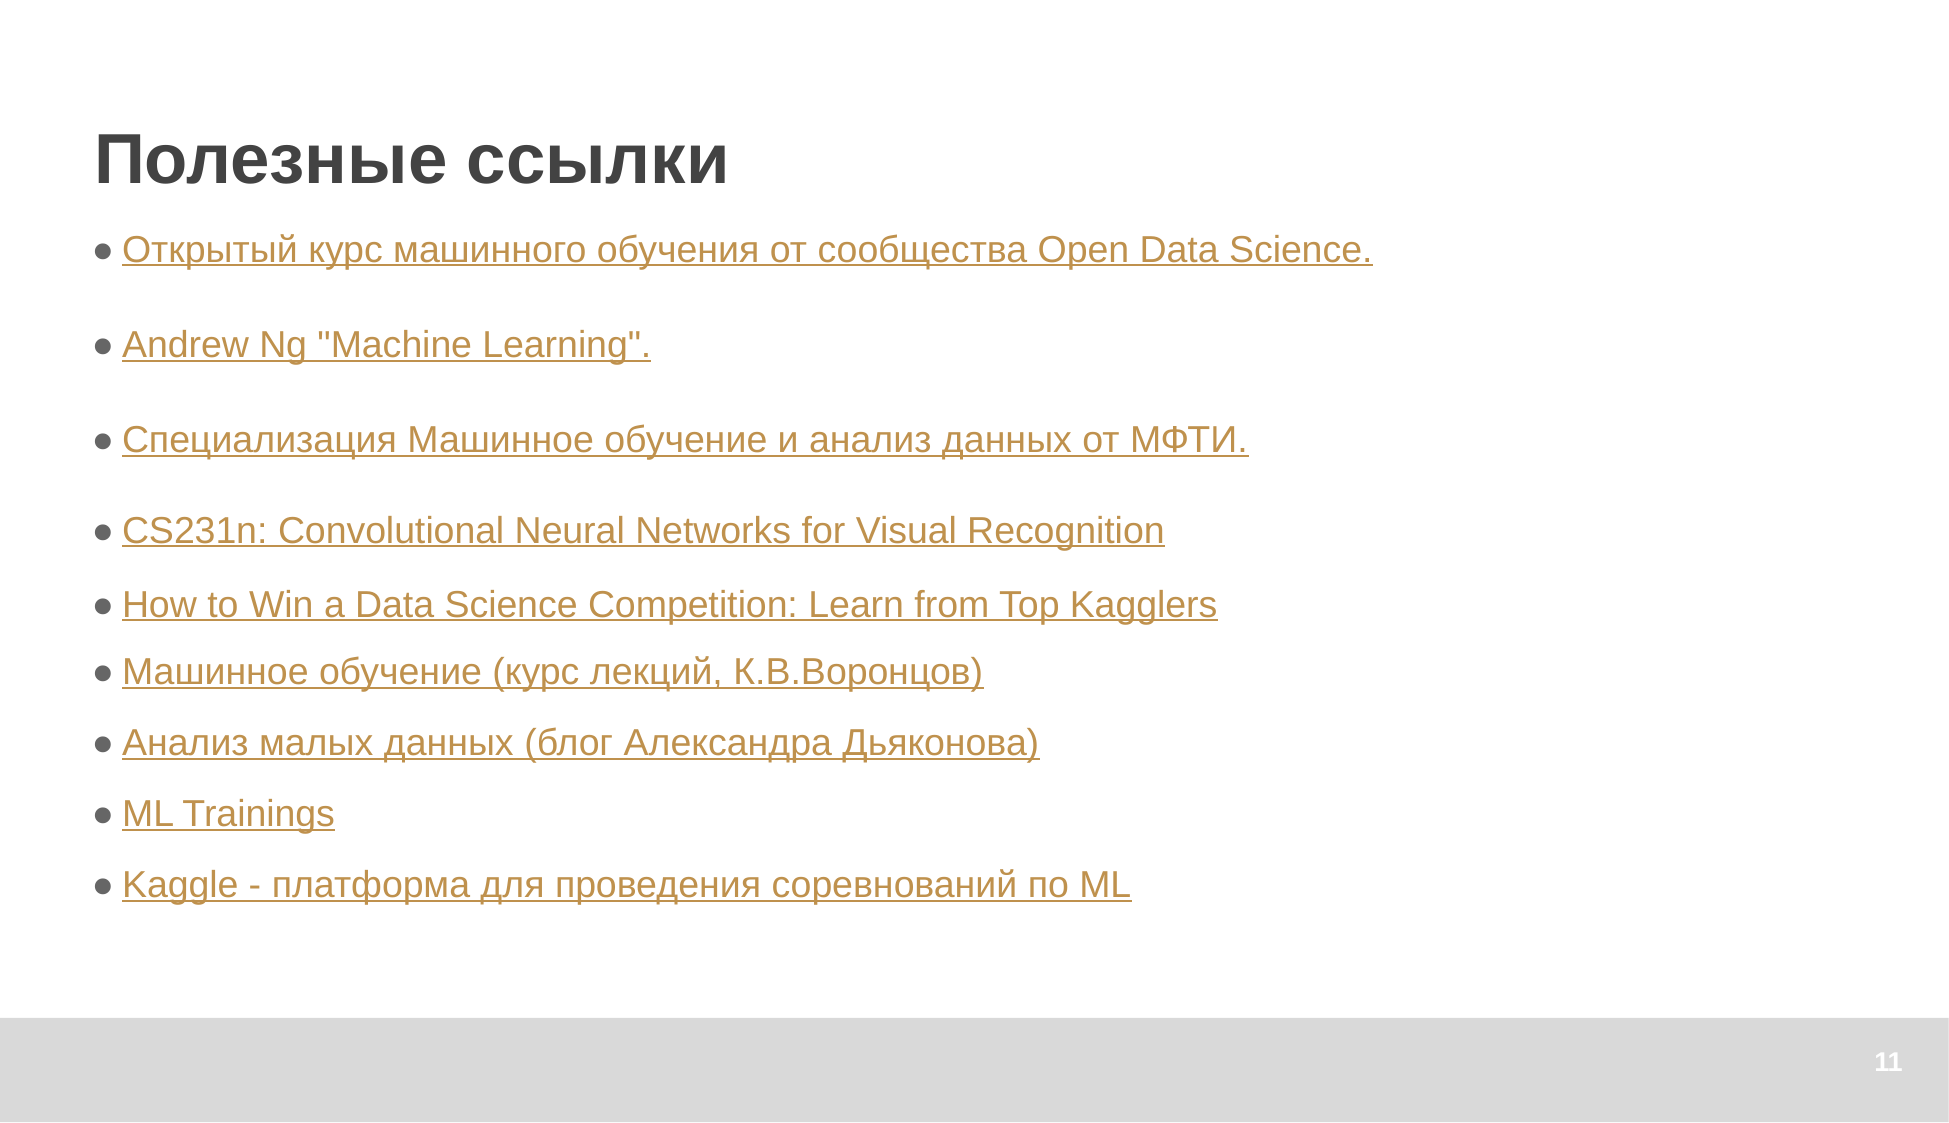

# Полезные ссылки
⦁ Открытый курс машинного обучения от сообщества Open Data Science.
⦁ Andrew Ng "Machine Learning".
⦁ Специализация Машинное обучение и анализ данных от МФТИ.
⦁ CS231n: Convolutional Neural Networks for Visual Recognition
⦁ How to Win a Data Science Competition: Learn from Top Kagglers
⦁ Машинное обучение (курс лекций, К.В.Воронцов)
⦁ Анализ малых данных (блог Александра Дьяконова)
⦁ ML Trainings
⦁ Kaggle - платформа для проведения соревнований по ML
лизация М
11